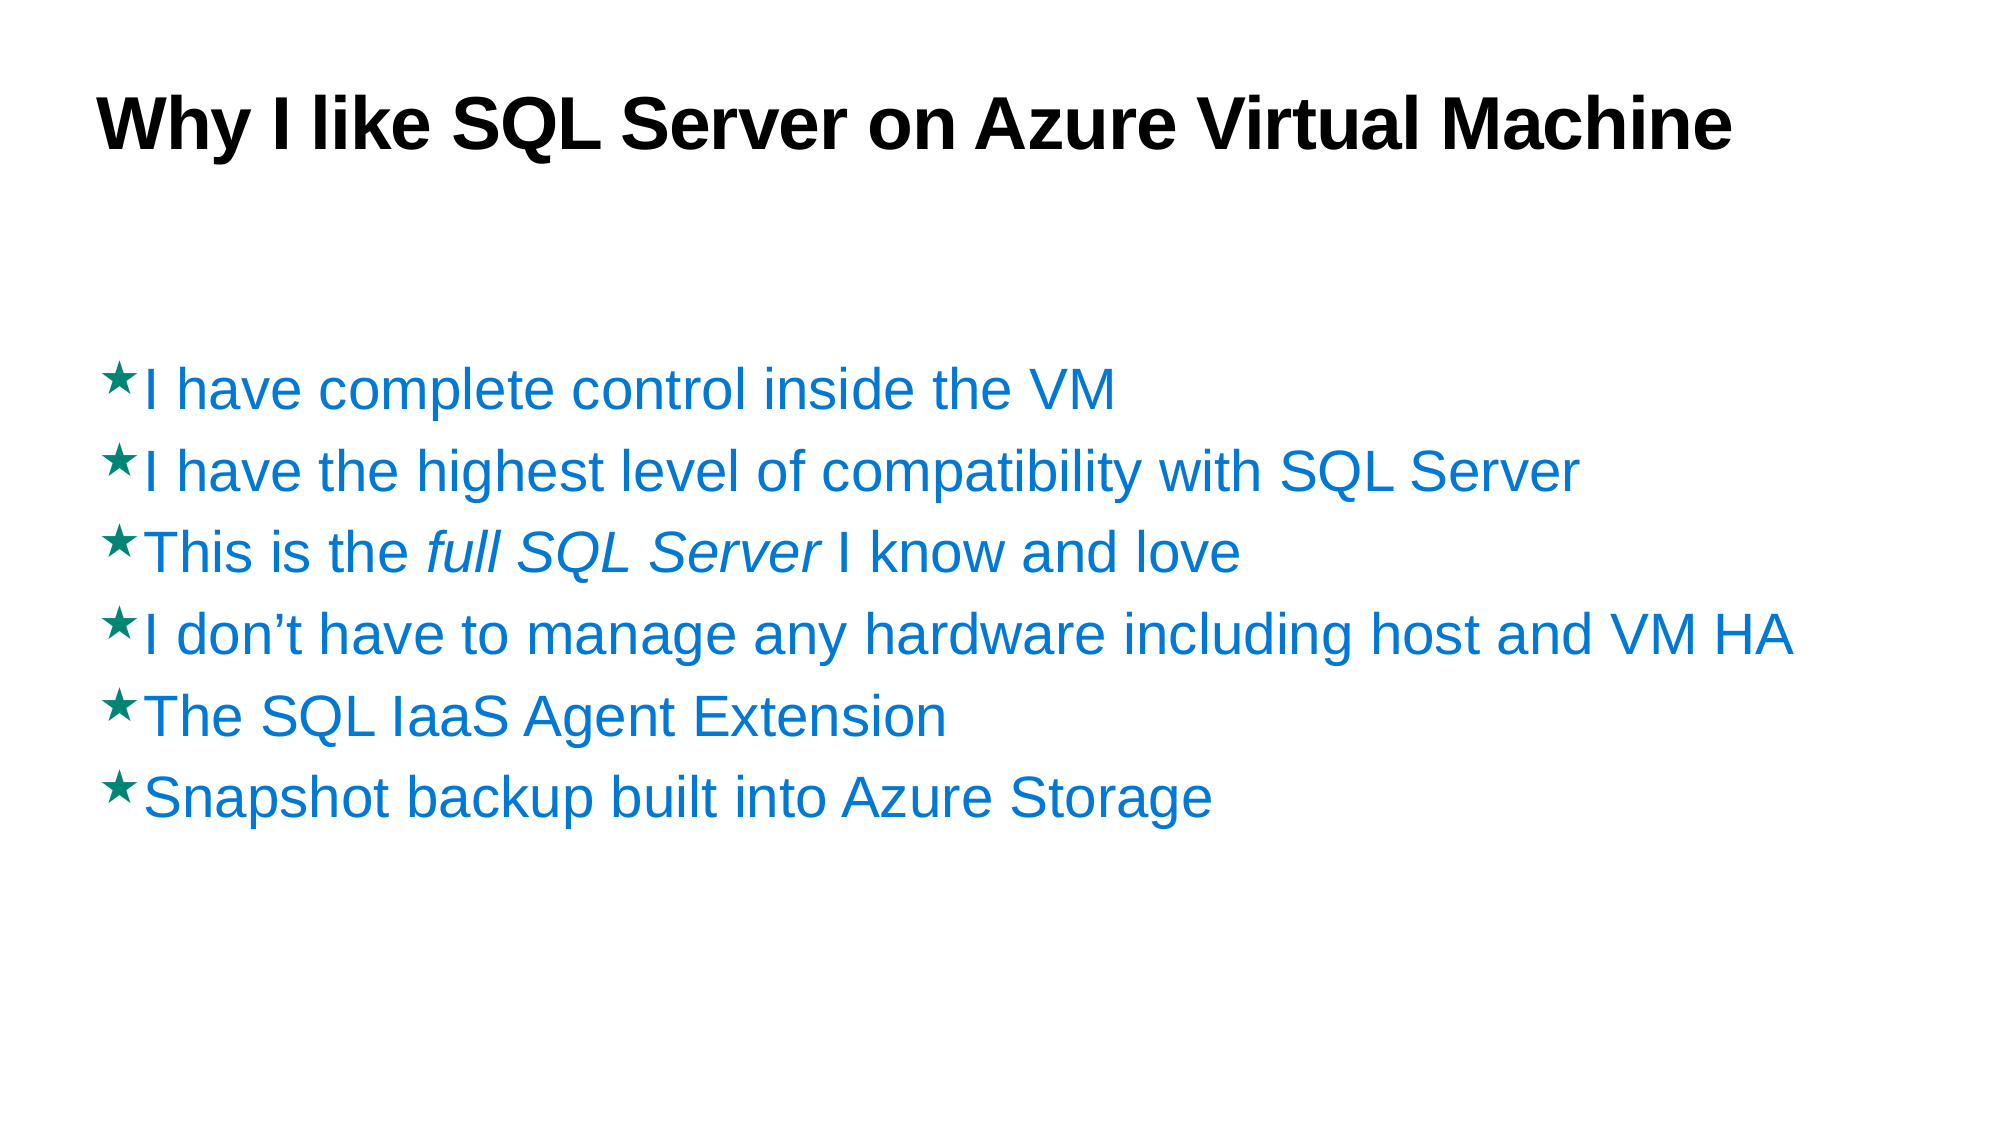

# Why I like SQL Server on Azure Virtual Machine
I have complete control inside the VM
I have the highest level of compatibility with SQL Server
This is the full SQL Server I know and love
I don’t have to manage any hardware including host and VM HA
The SQL IaaS Agent Extension
Snapshot backup built into Azure Storage